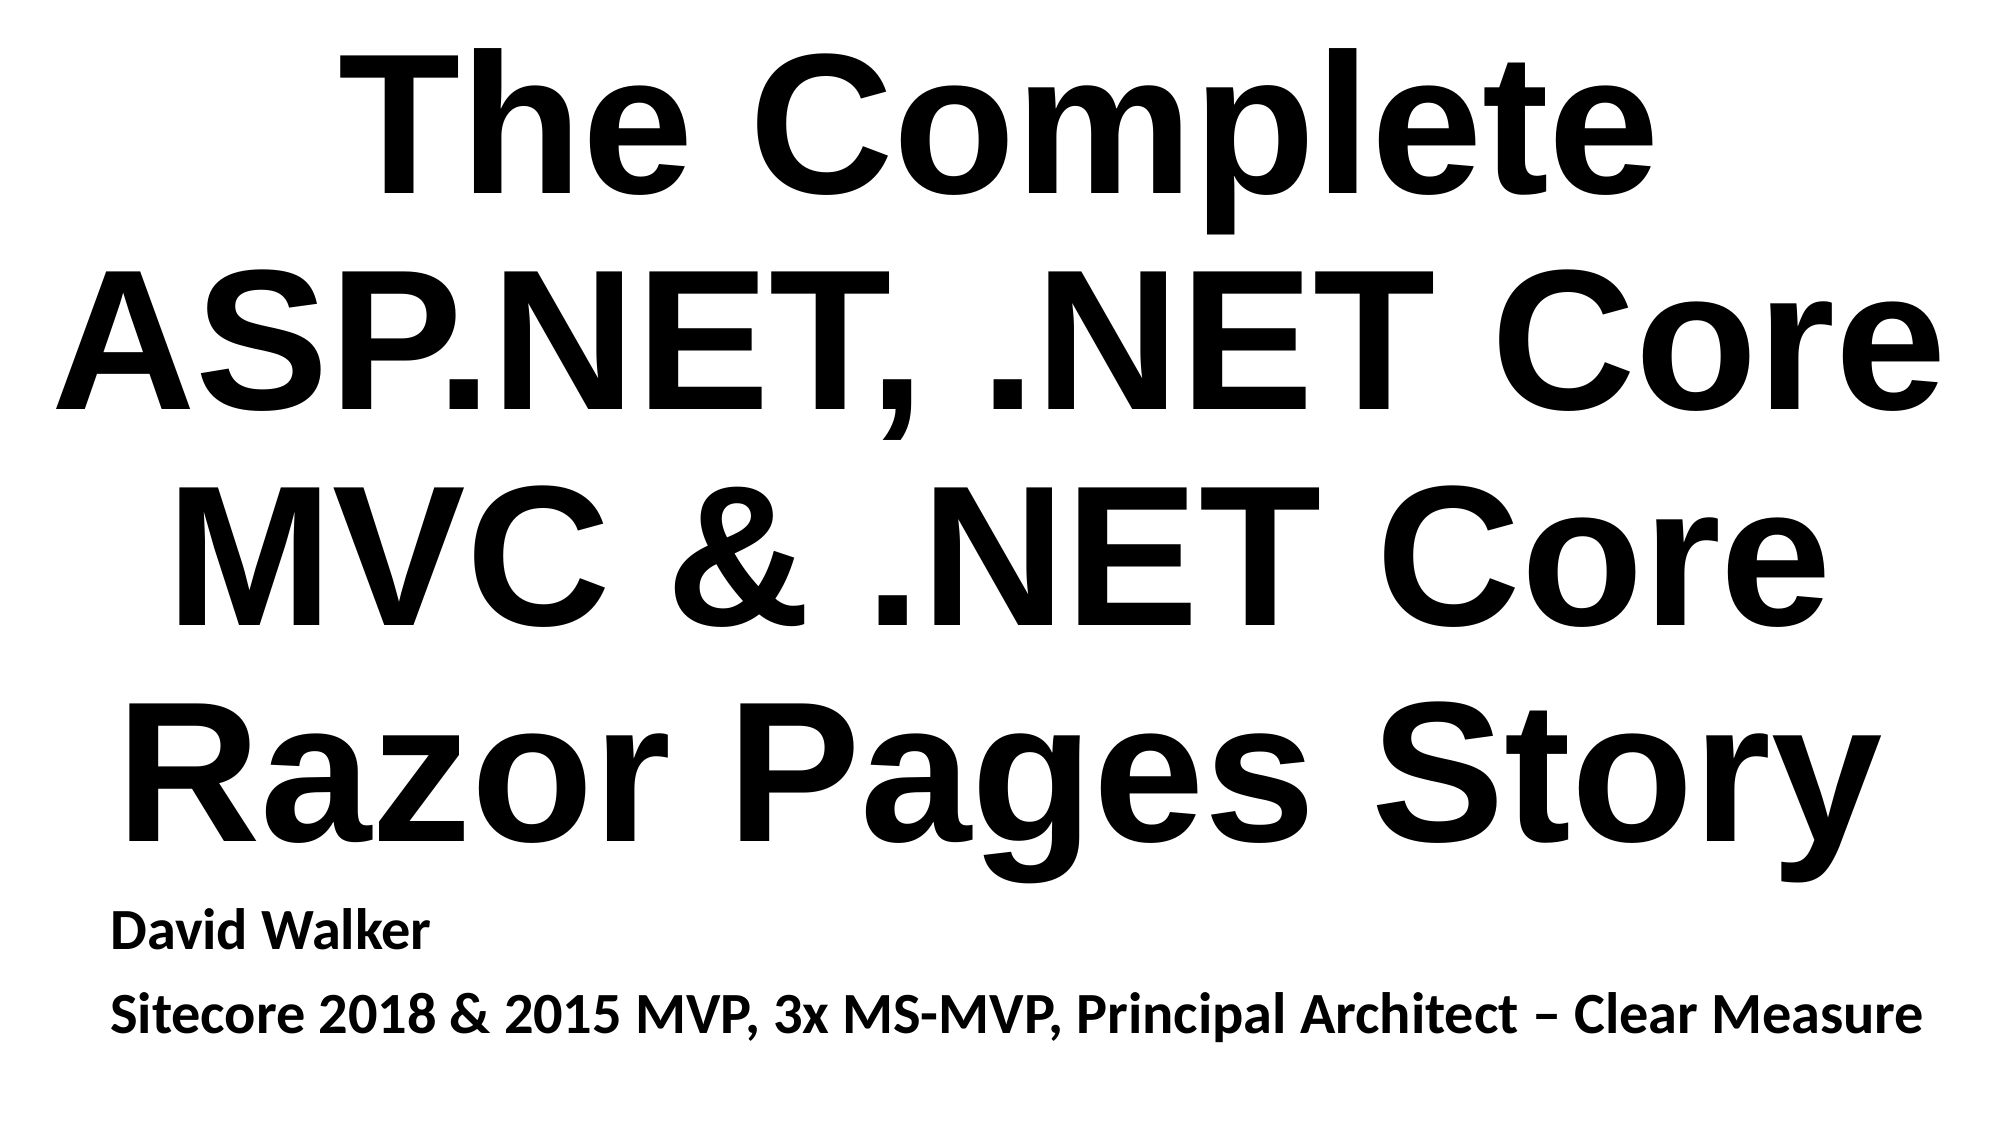

# The Complete ASP.NET, .NET Core MVC & .NET Core Razor Pages Story
David Walker
Sitecore 2018 & 2015 MVP, 3x MS-MVP, Principal Architect – Clear Measure